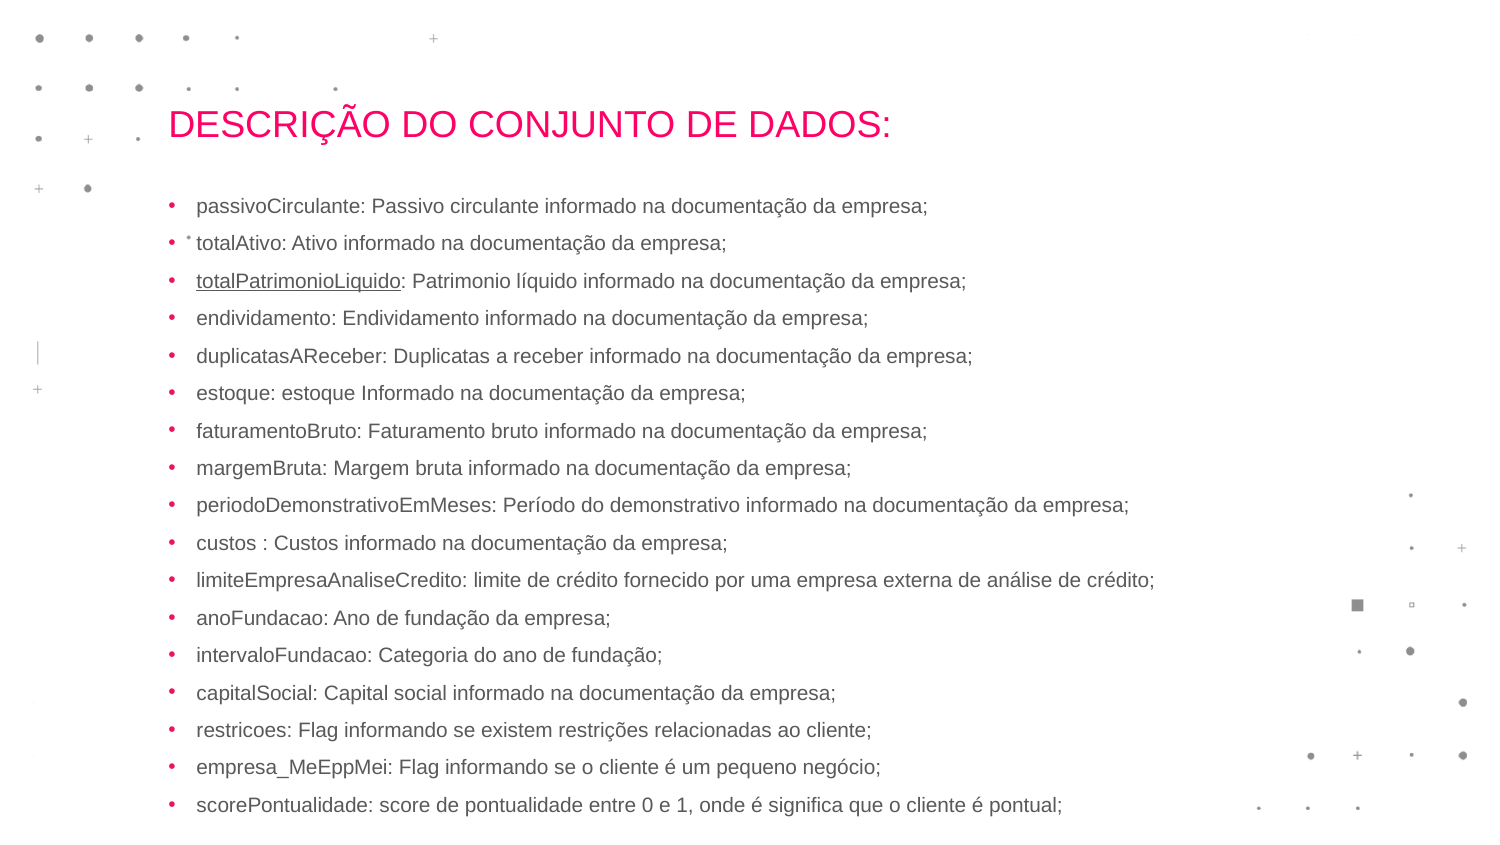

DESCRIÇÃO DO CONJUNTO DE DADOS:
passivoCirculante: Passivo circulante informado na documentação da empresa;
totalAtivo: Ativo informado na documentação da empresa;
totalPatrimonioLiquido: Patrimonio líquido informado na documentação da empresa;
endividamento: Endividamento informado na documentação da empresa;
duplicatasAReceber: Duplicatas a receber informado na documentação da empresa;
estoque: estoque Informado na documentação da empresa;
faturamentoBruto: Faturamento bruto informado na documentação da empresa;
margemBruta: Margem bruta informado na documentação da empresa;
periodoDemonstrativoEmMeses: Período do demonstrativo informado na documentação da empresa;
custos : Custos informado na documentação da empresa;
limiteEmpresaAnaliseCredito: limite de crédito fornecido por uma empresa externa de análise de crédito;
anoFundacao: Ano de fundação da empresa;
intervaloFundacao: Categoria do ano de fundação;
capitalSocial: Capital social informado na documentação da empresa;
restricoes: Flag informando se existem restrições relacionadas ao cliente;
empresa_MeEppMei: Flag informando se o cliente é um pequeno negócio;
scorePontualidade: score de pontualidade entre 0 e 1, onde é significa que o cliente é pontual;